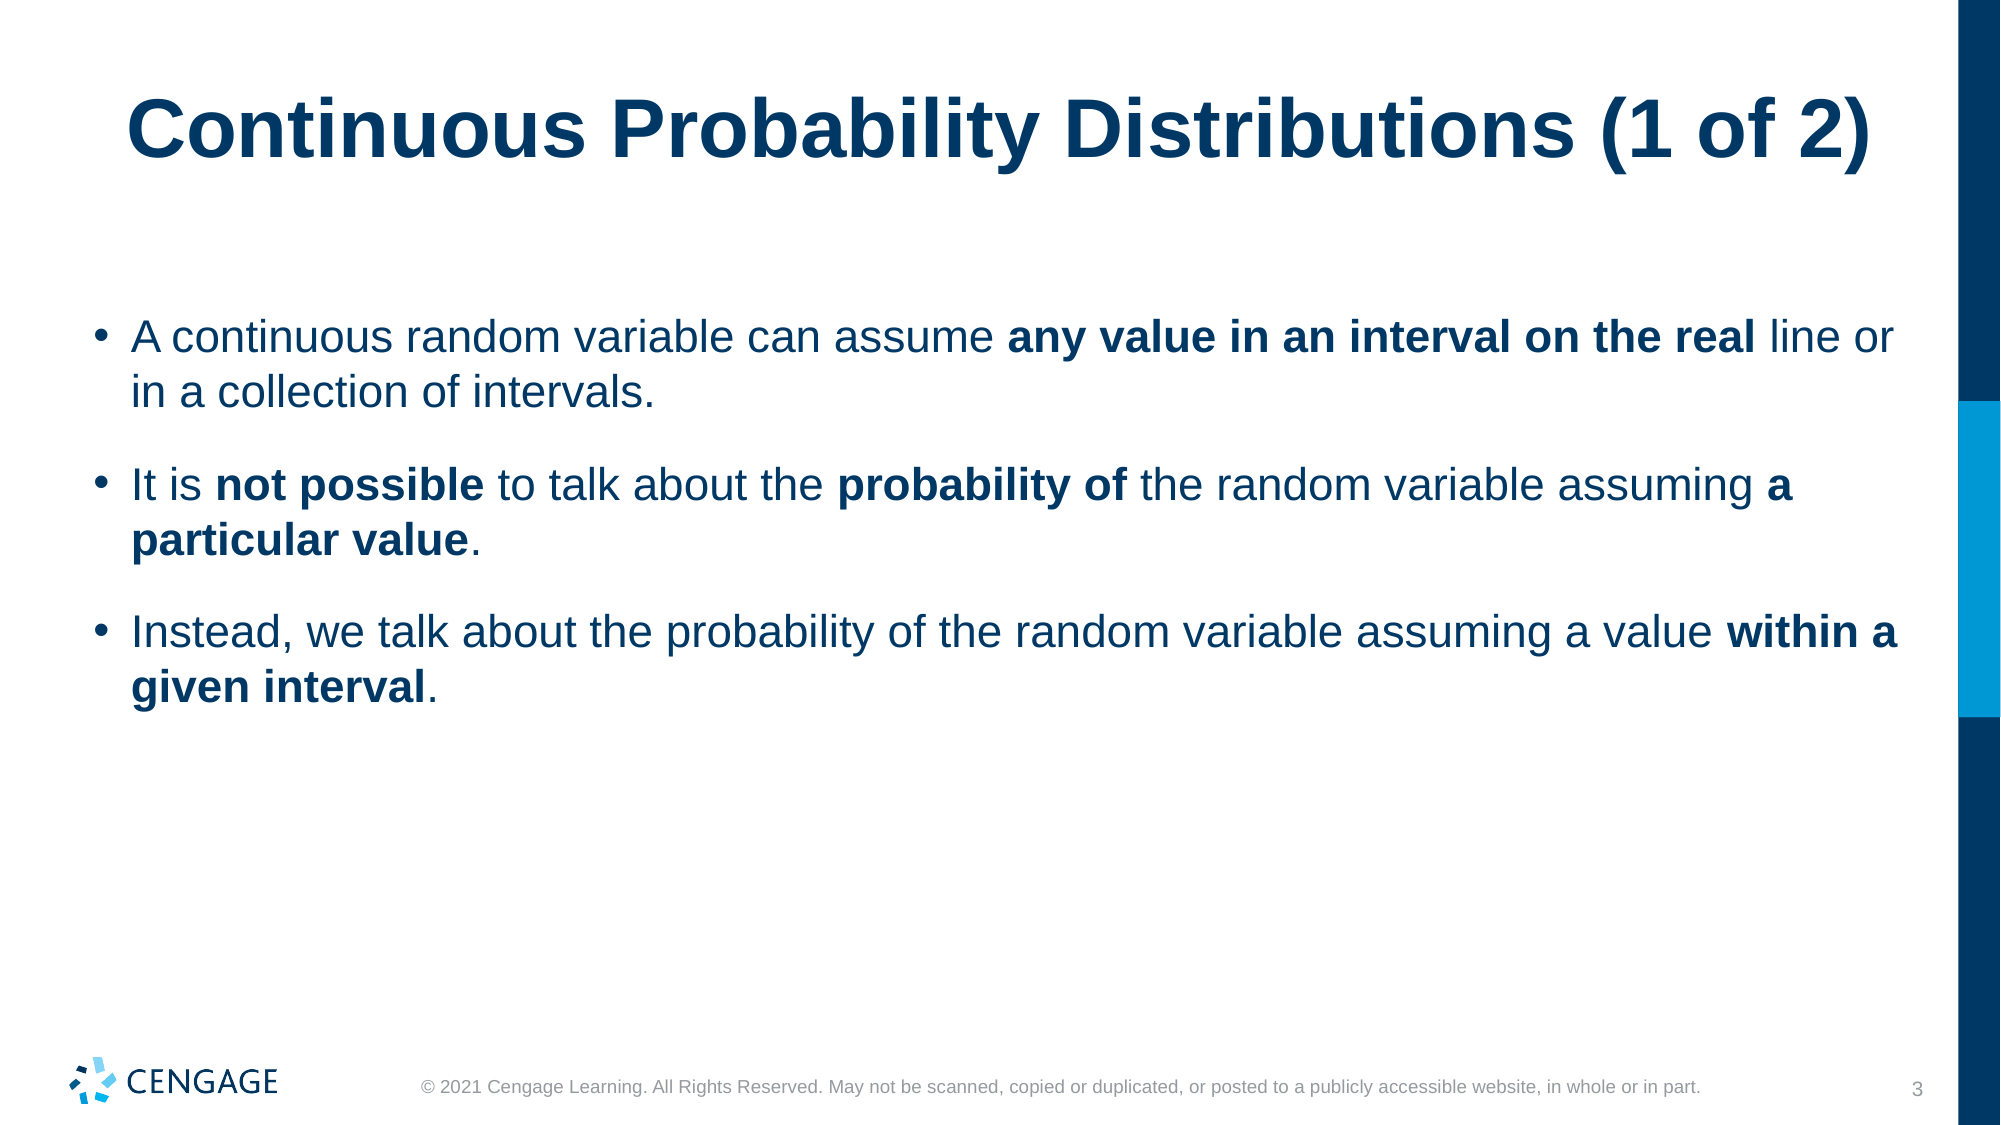

# Continuous Probability Distributions (1 of 2)
A continuous random variable can assume any value in an interval on the real line or in a collection of intervals.
It is not possible to talk about the probability of the random variable assuming a particular value.
Instead, we talk about the probability of the random variable assuming a value within a given interval.